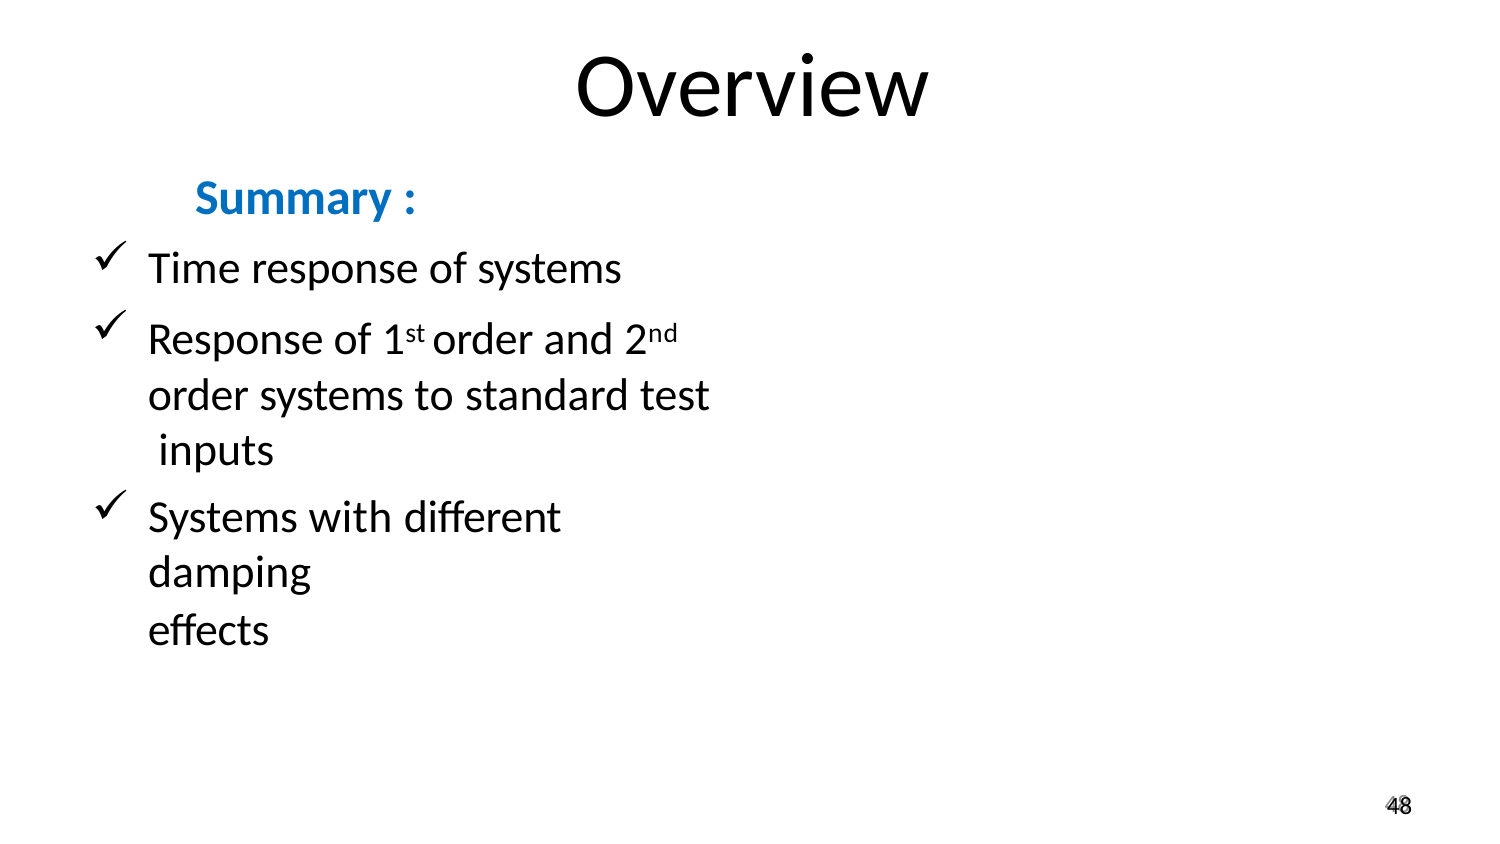

# Overview
Summary :
Time response of systems
Response of 1st order and 2nd  order systems to standard test  inputs
Systems with different damping
effects
48
48